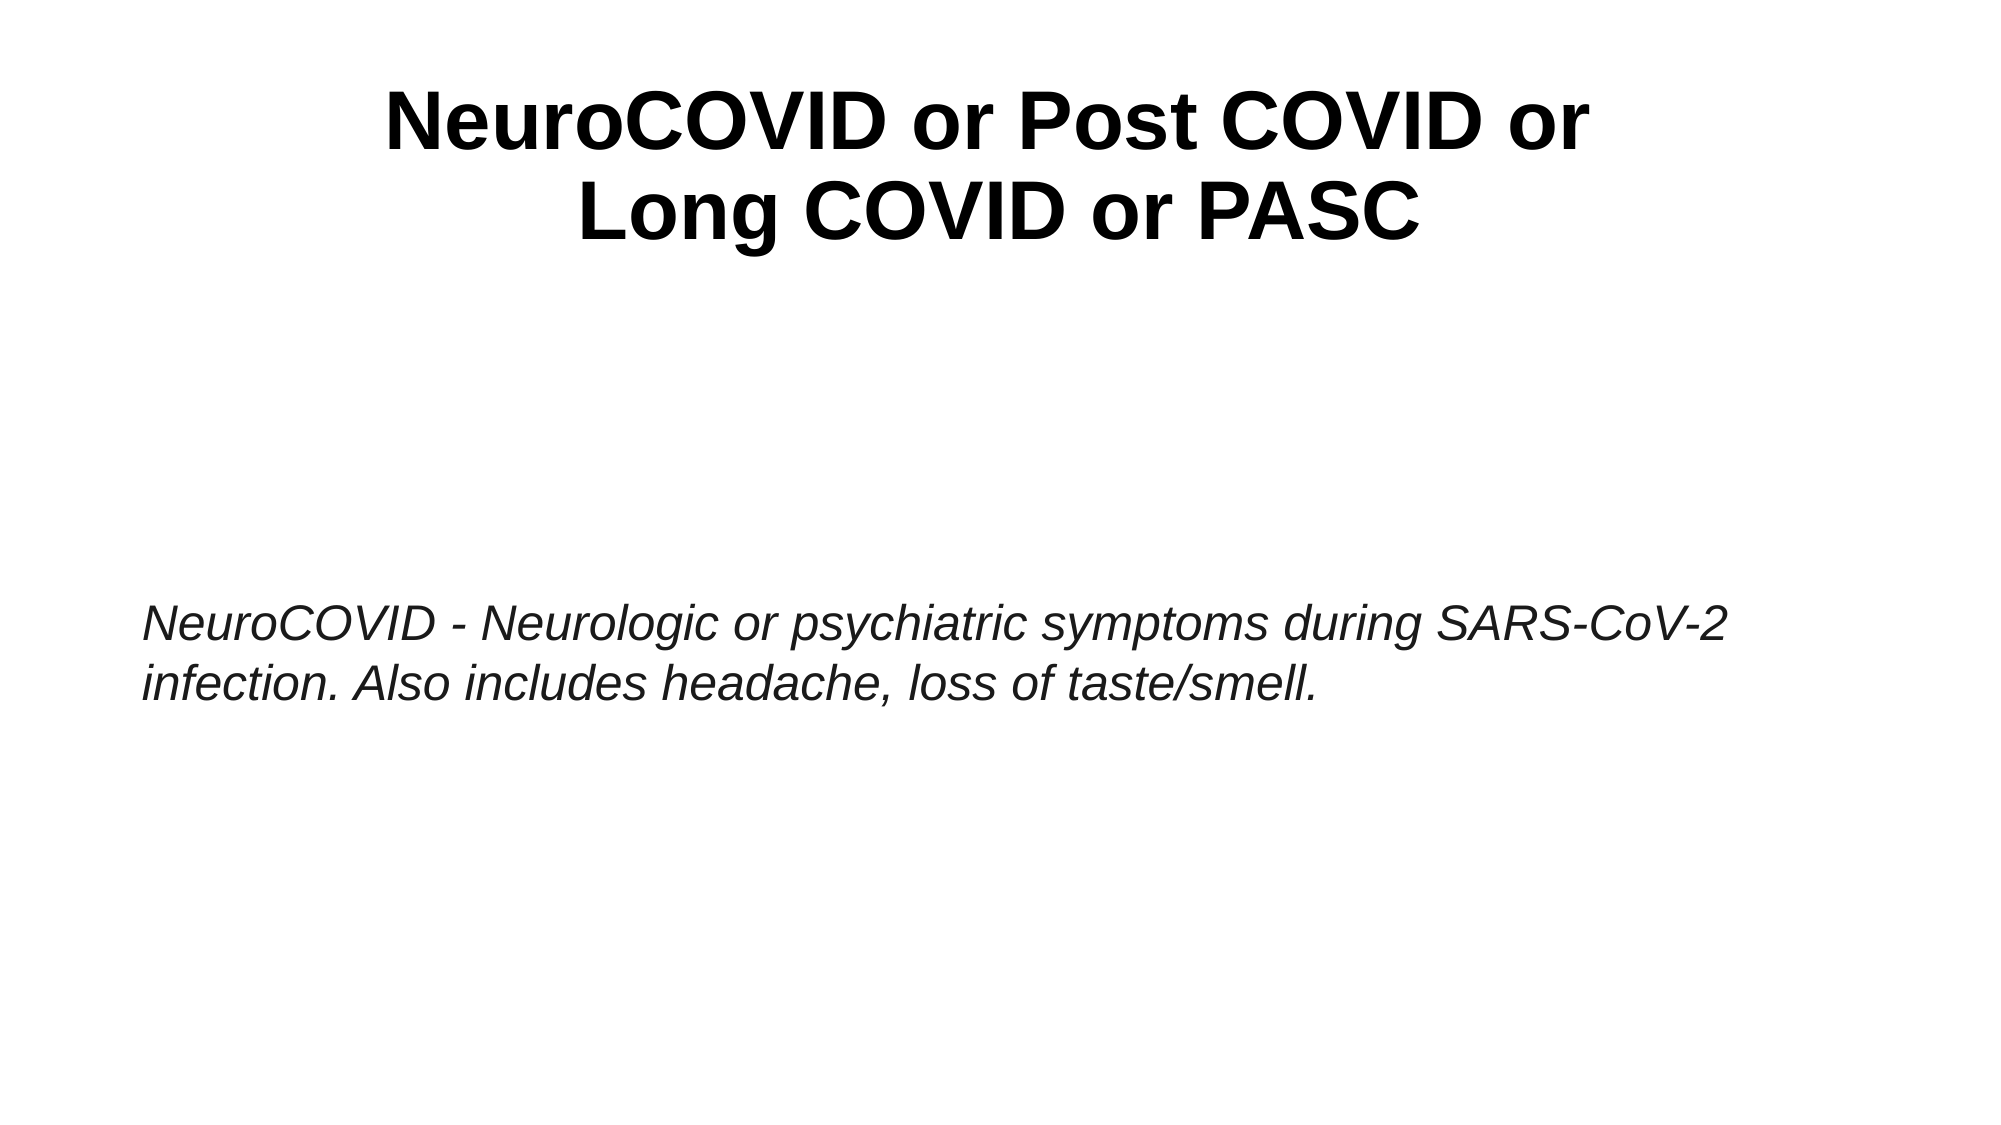

# NeuroCOVID or Post COVID or Long COVID or PASC

NeuroCOVID - Neurologic or psychiatric symptoms during SARS-CoV-2 infection. Also includes headache, loss of taste/smell.